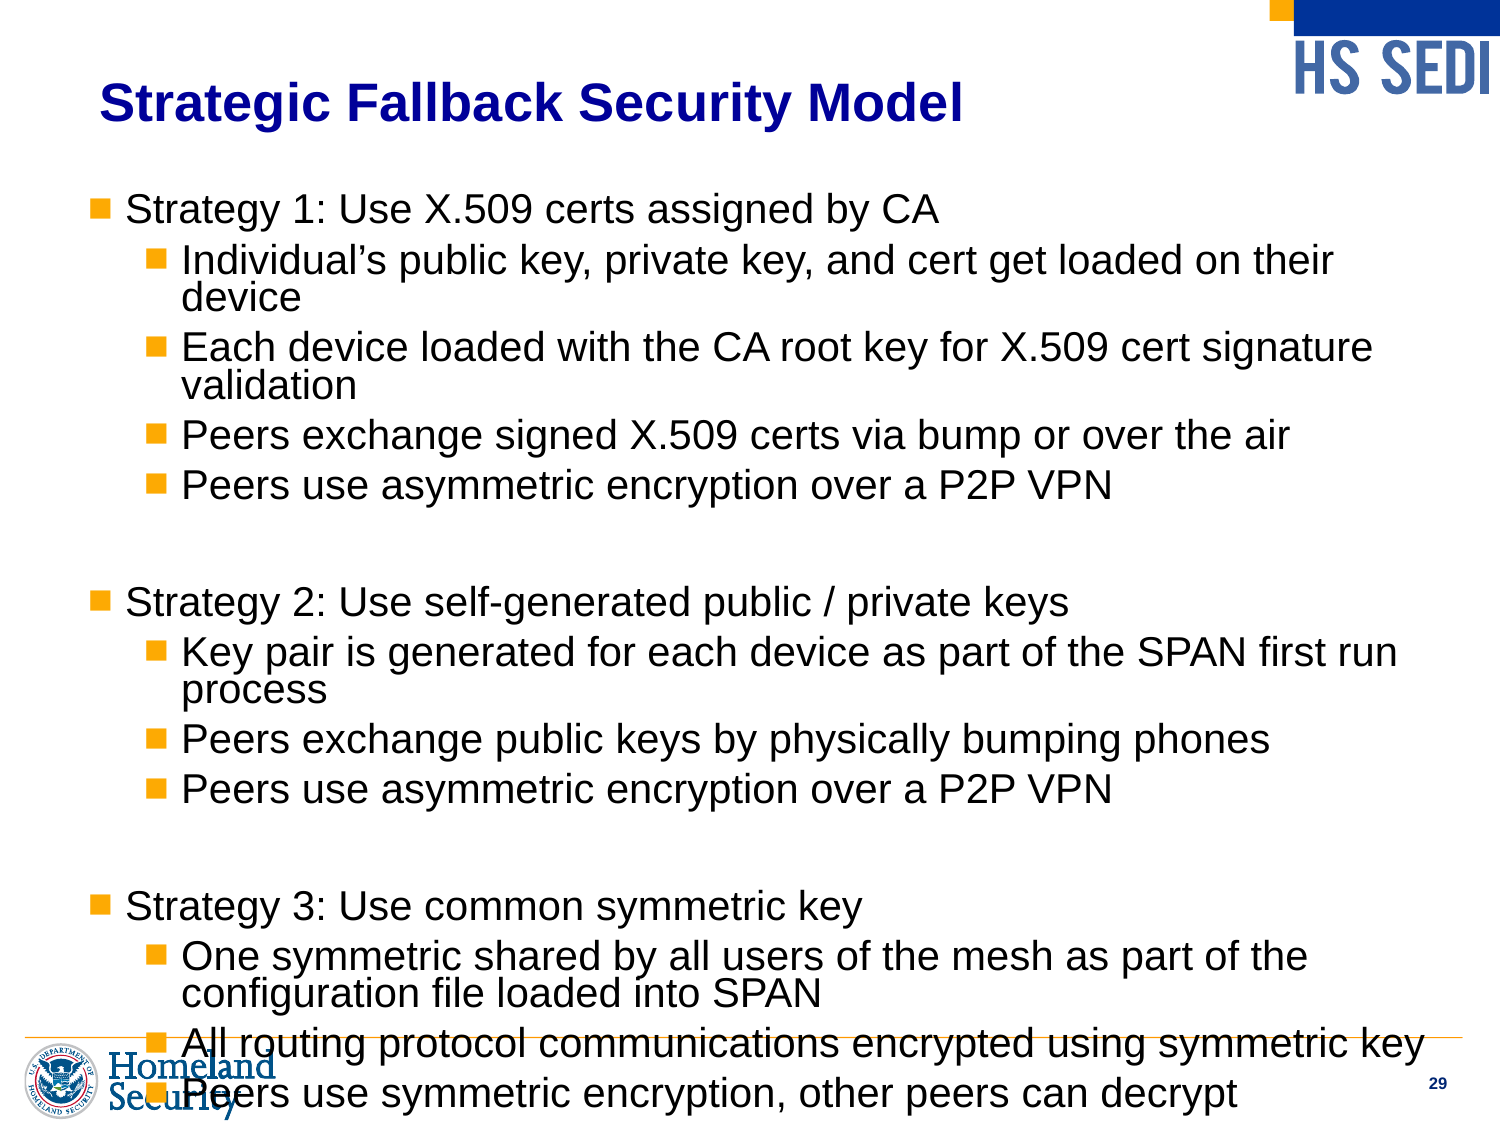

# Strategic Fallback Security Model
Strategy 1: Use X.509 certs assigned by CA
Individual’s public key, private key, and cert get loaded on their device
Each device loaded with the CA root key for X.509 cert signature validation
Peers exchange signed X.509 certs via bump or over the air
Peers use asymmetric encryption over a P2P VPN

Strategy 2: Use self-generated public / private keys
Key pair is generated for each device as part of the SPAN first run process
Peers exchange public keys by physically bumping phones
Peers use asymmetric encryption over a P2P VPN

Strategy 3: Use common symmetric key
One symmetric shared by all users of the mesh as part of the configuration file loaded into SPAN
All routing protocol communications encrypted using symmetric key
Peers use symmetric encryption, other peers can decrypt

29